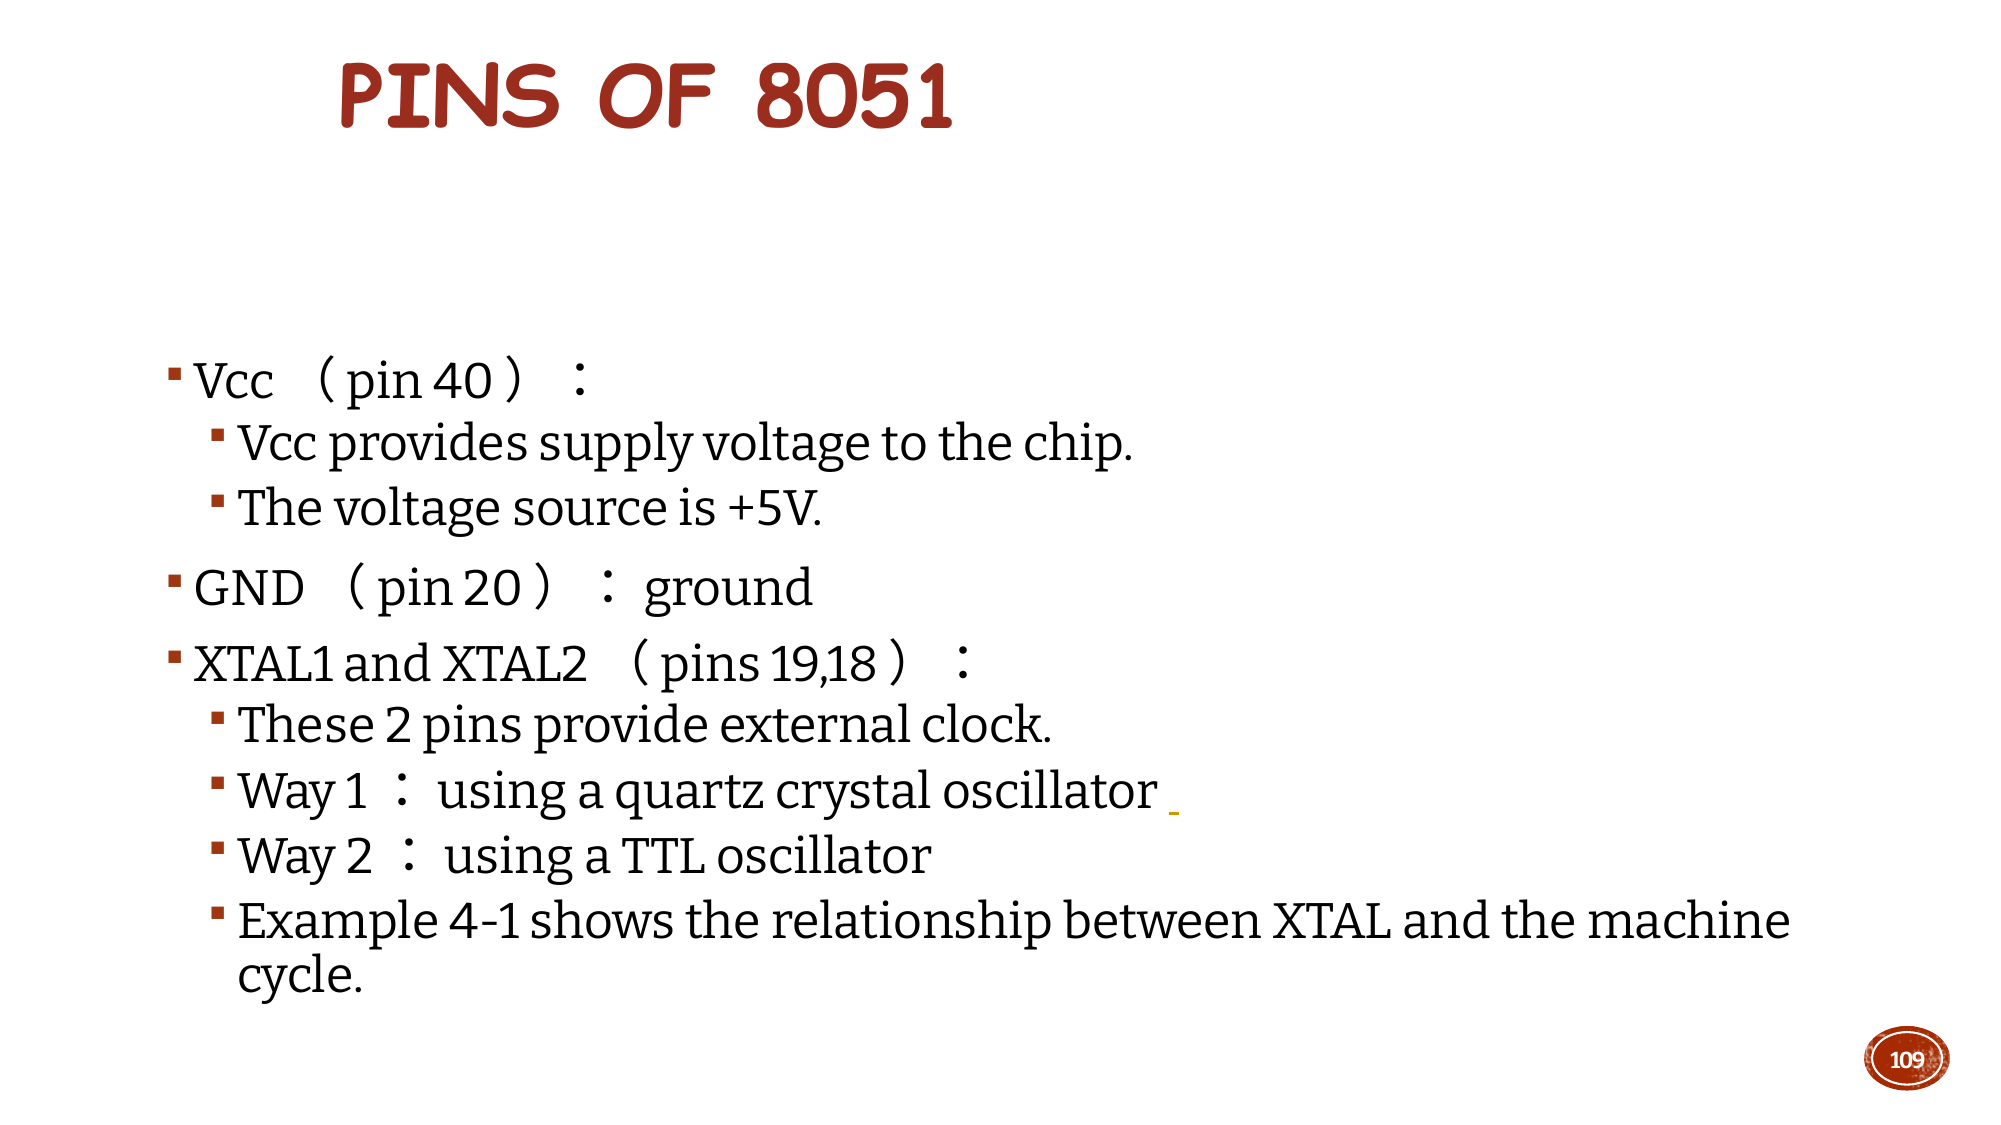

# Pins of 8051
Vcc（pin 40）：
Vcc provides supply voltage to the chip.
The voltage source is +5V.
GND（pin 20）：ground
XTAL1 and XTAL2（pins 19,18）：
These 2 pins provide external clock.
Way 1：using a quartz crystal oscillator
Way 2：using a TTL oscillator
Example 4-1 shows the relationship between XTAL and the machine cycle.

109